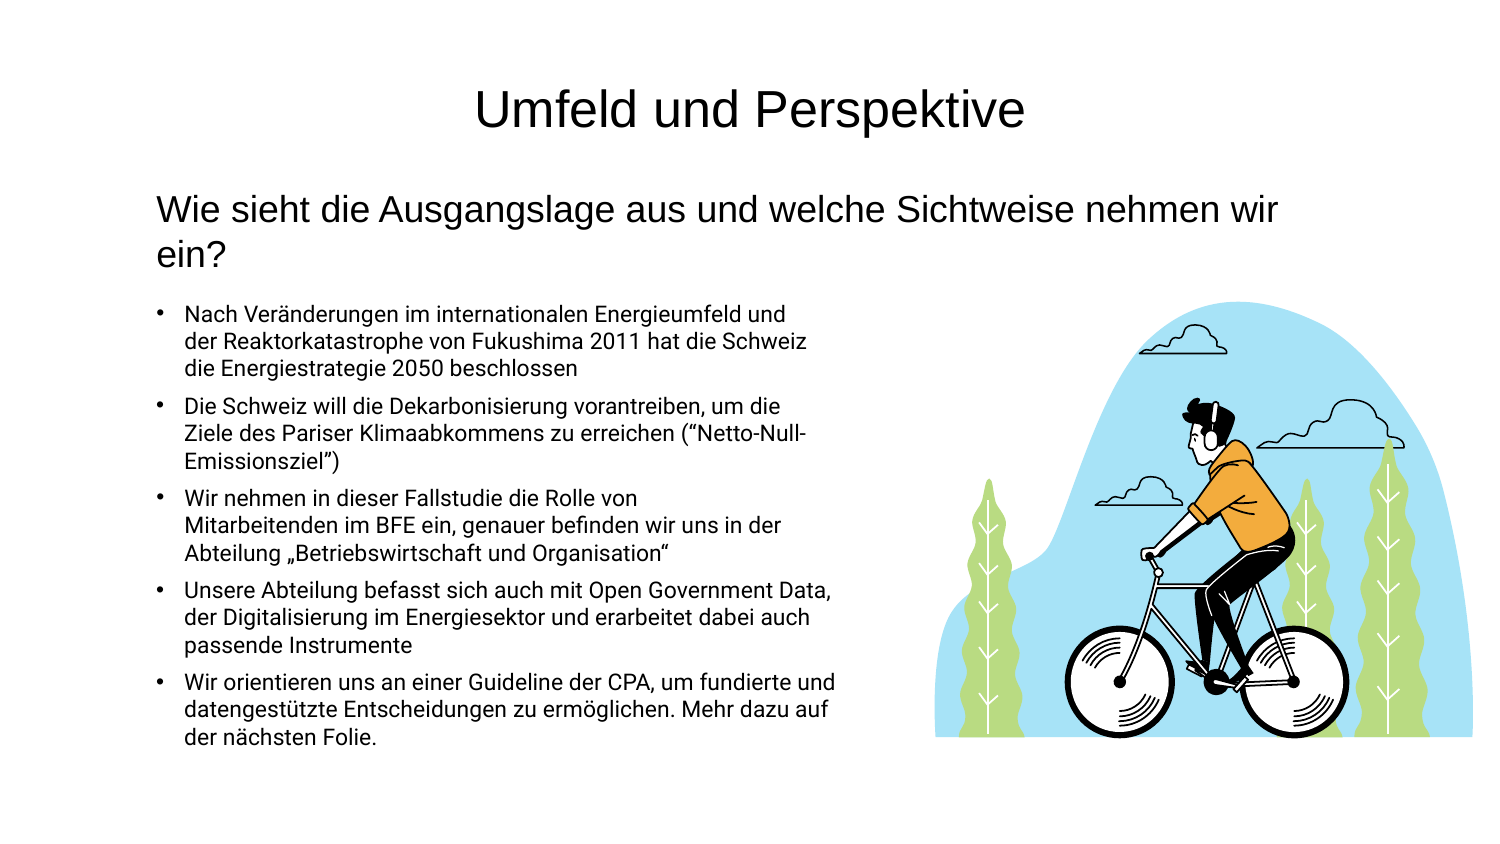

# Umfeld und Perspektive
Wie sieht die Ausgangslage aus und welche Sichtweise nehmen wir ein?

Nach Veränderungen im internationalen Energieumfeld und der Reaktorkatastrophe von Fukushima 2011 hat die Schweiz die Energiestrategie 2050 beschlossen
Die Schweiz will die Dekarbonisierung vorantreiben, um die Ziele des Pariser Klimaabkommens zu erreichen (“Netto-Null-Emissionsziel”)
Wir nehmen in dieser Fallstudie die Rolle von Mitarbeitenden im BFE ein, genauer befinden wir uns in der Abteilung „Betriebswirtschaft und Organisation“
Unsere Abteilung befasst sich auch mit Open Government Data, der Digitalisierung im Energiesektor und erarbeitet dabei auch passende Instrumente
Wir orientieren uns an einer Guideline der CPA, um fundierte und datengestützte Entscheidungen zu ermöglichen. Mehr dazu auf der nächsten Folie.